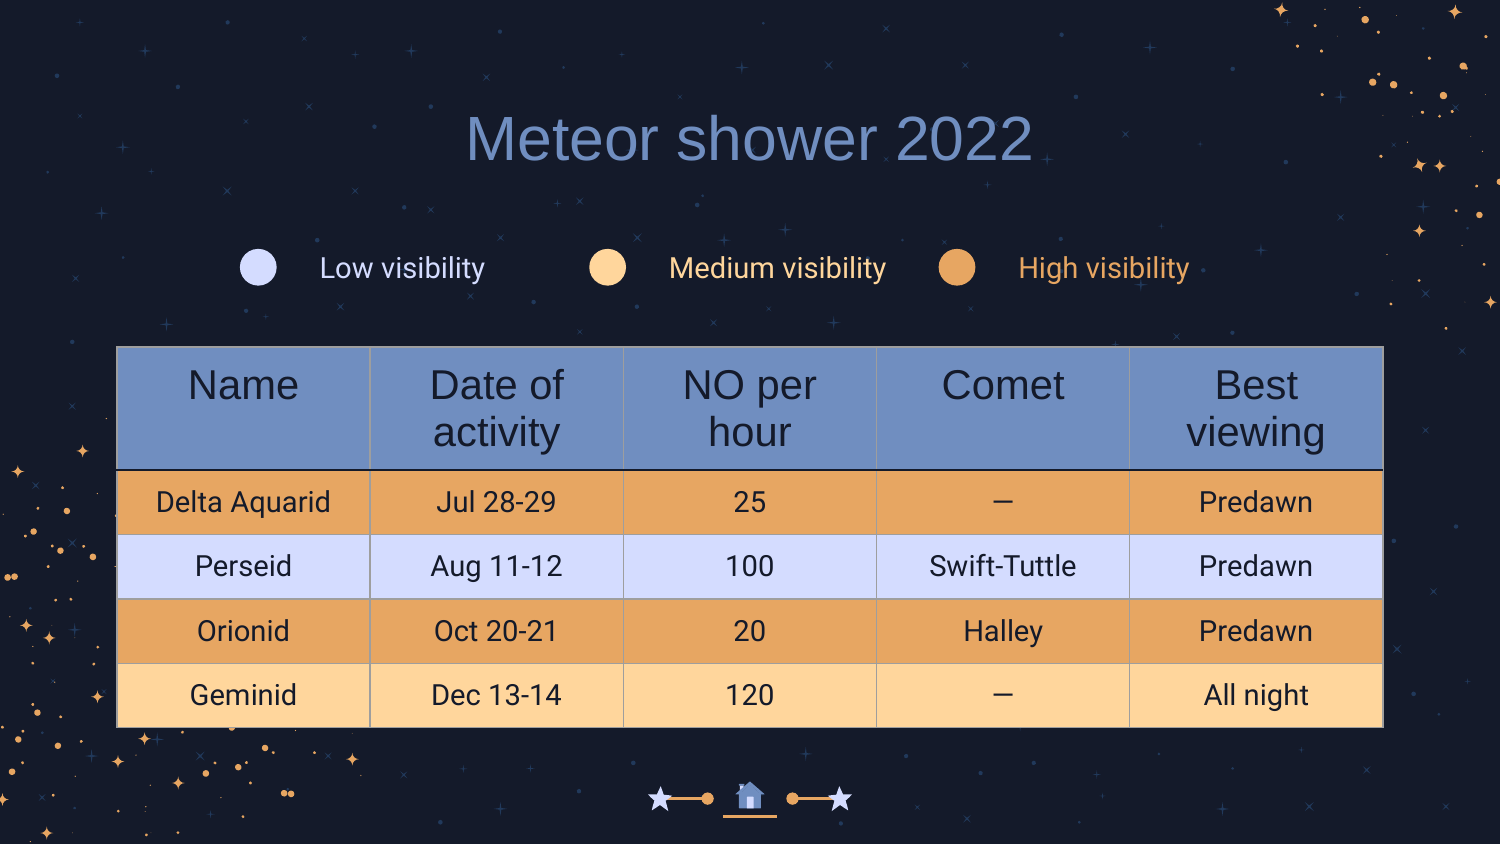

# Meteor shower 2022
Low visibility
Medium visibility
High visibility

| Name | Date of activity | NO per hour | Comet | Best viewing |
| --- | --- | --- | --- | --- |
| Delta Aquarid | Jul 28-29 | 25 | — | Predawn |
| Perseid | Aug 11-12 | 100 | Swift-Tuttle | Predawn |
| Orionid | Oct 20-21 | 20 | Halley | Predawn |
| Geminid | Dec 13-14 | 120 | — | All night |